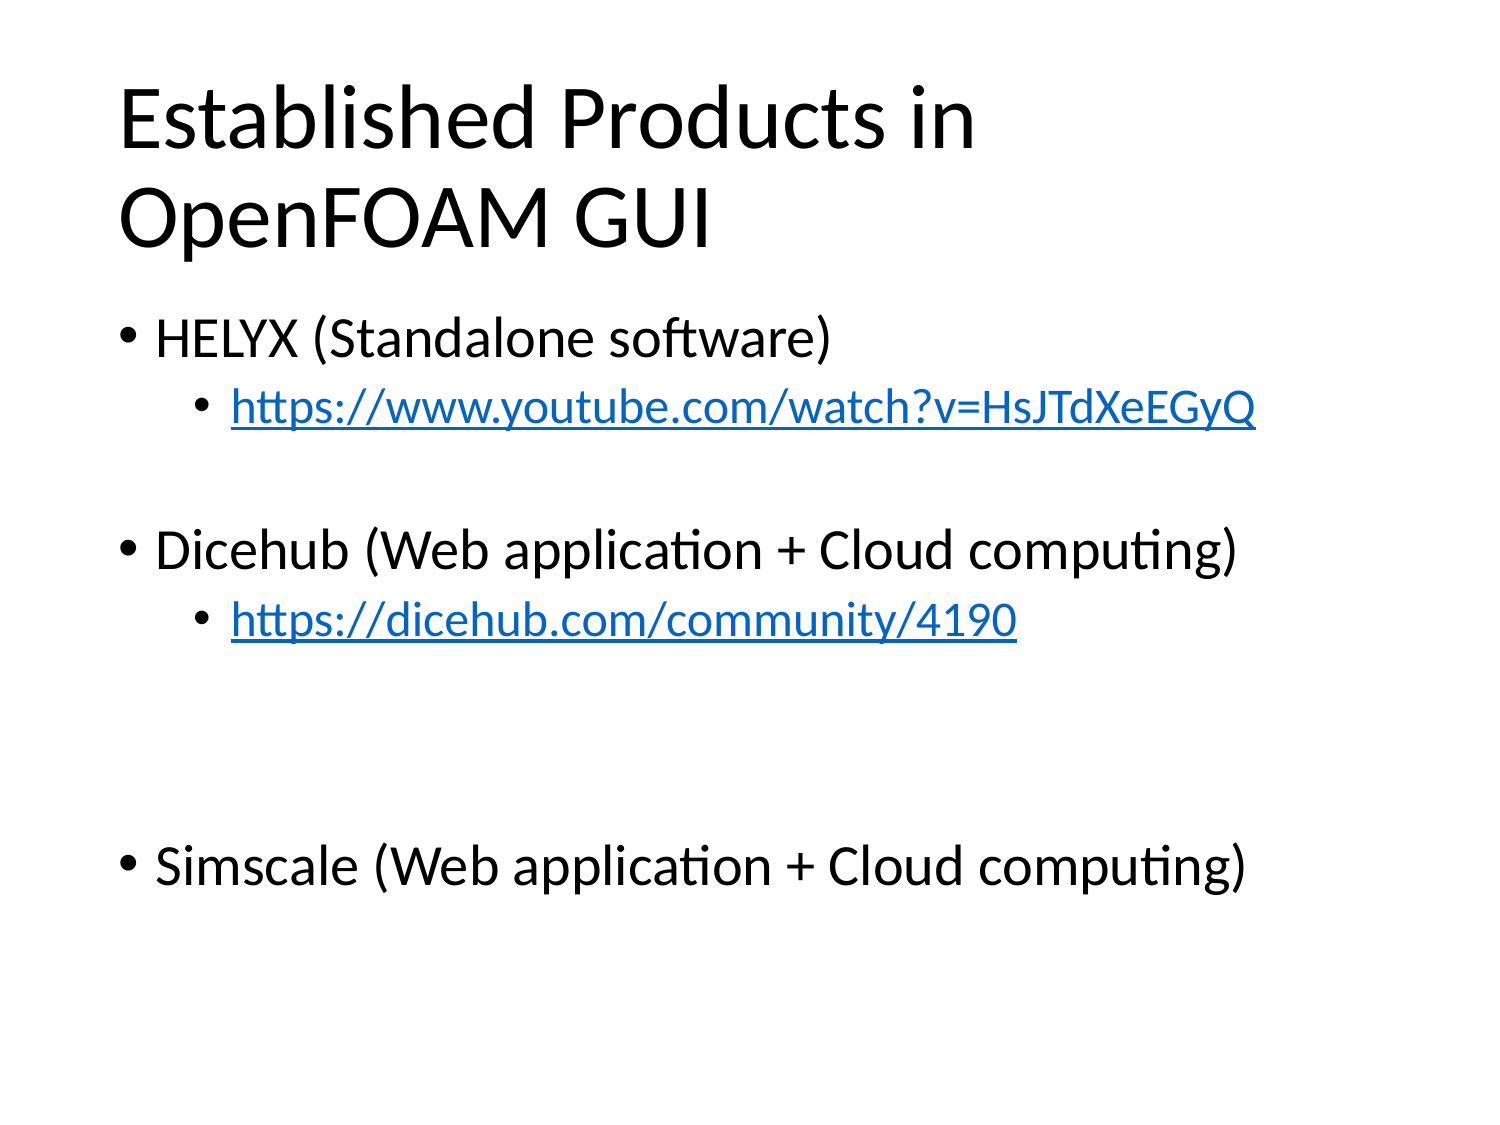

# Established Products in OpenFOAM GUI
HELYX (Standalone software)
https://www.youtube.com/watch?v=HsJTdXeEGyQ

Dicehub (Web application + Cloud computing)
https://dicehub.com/community/4190

Simscale (Web application + Cloud computing)